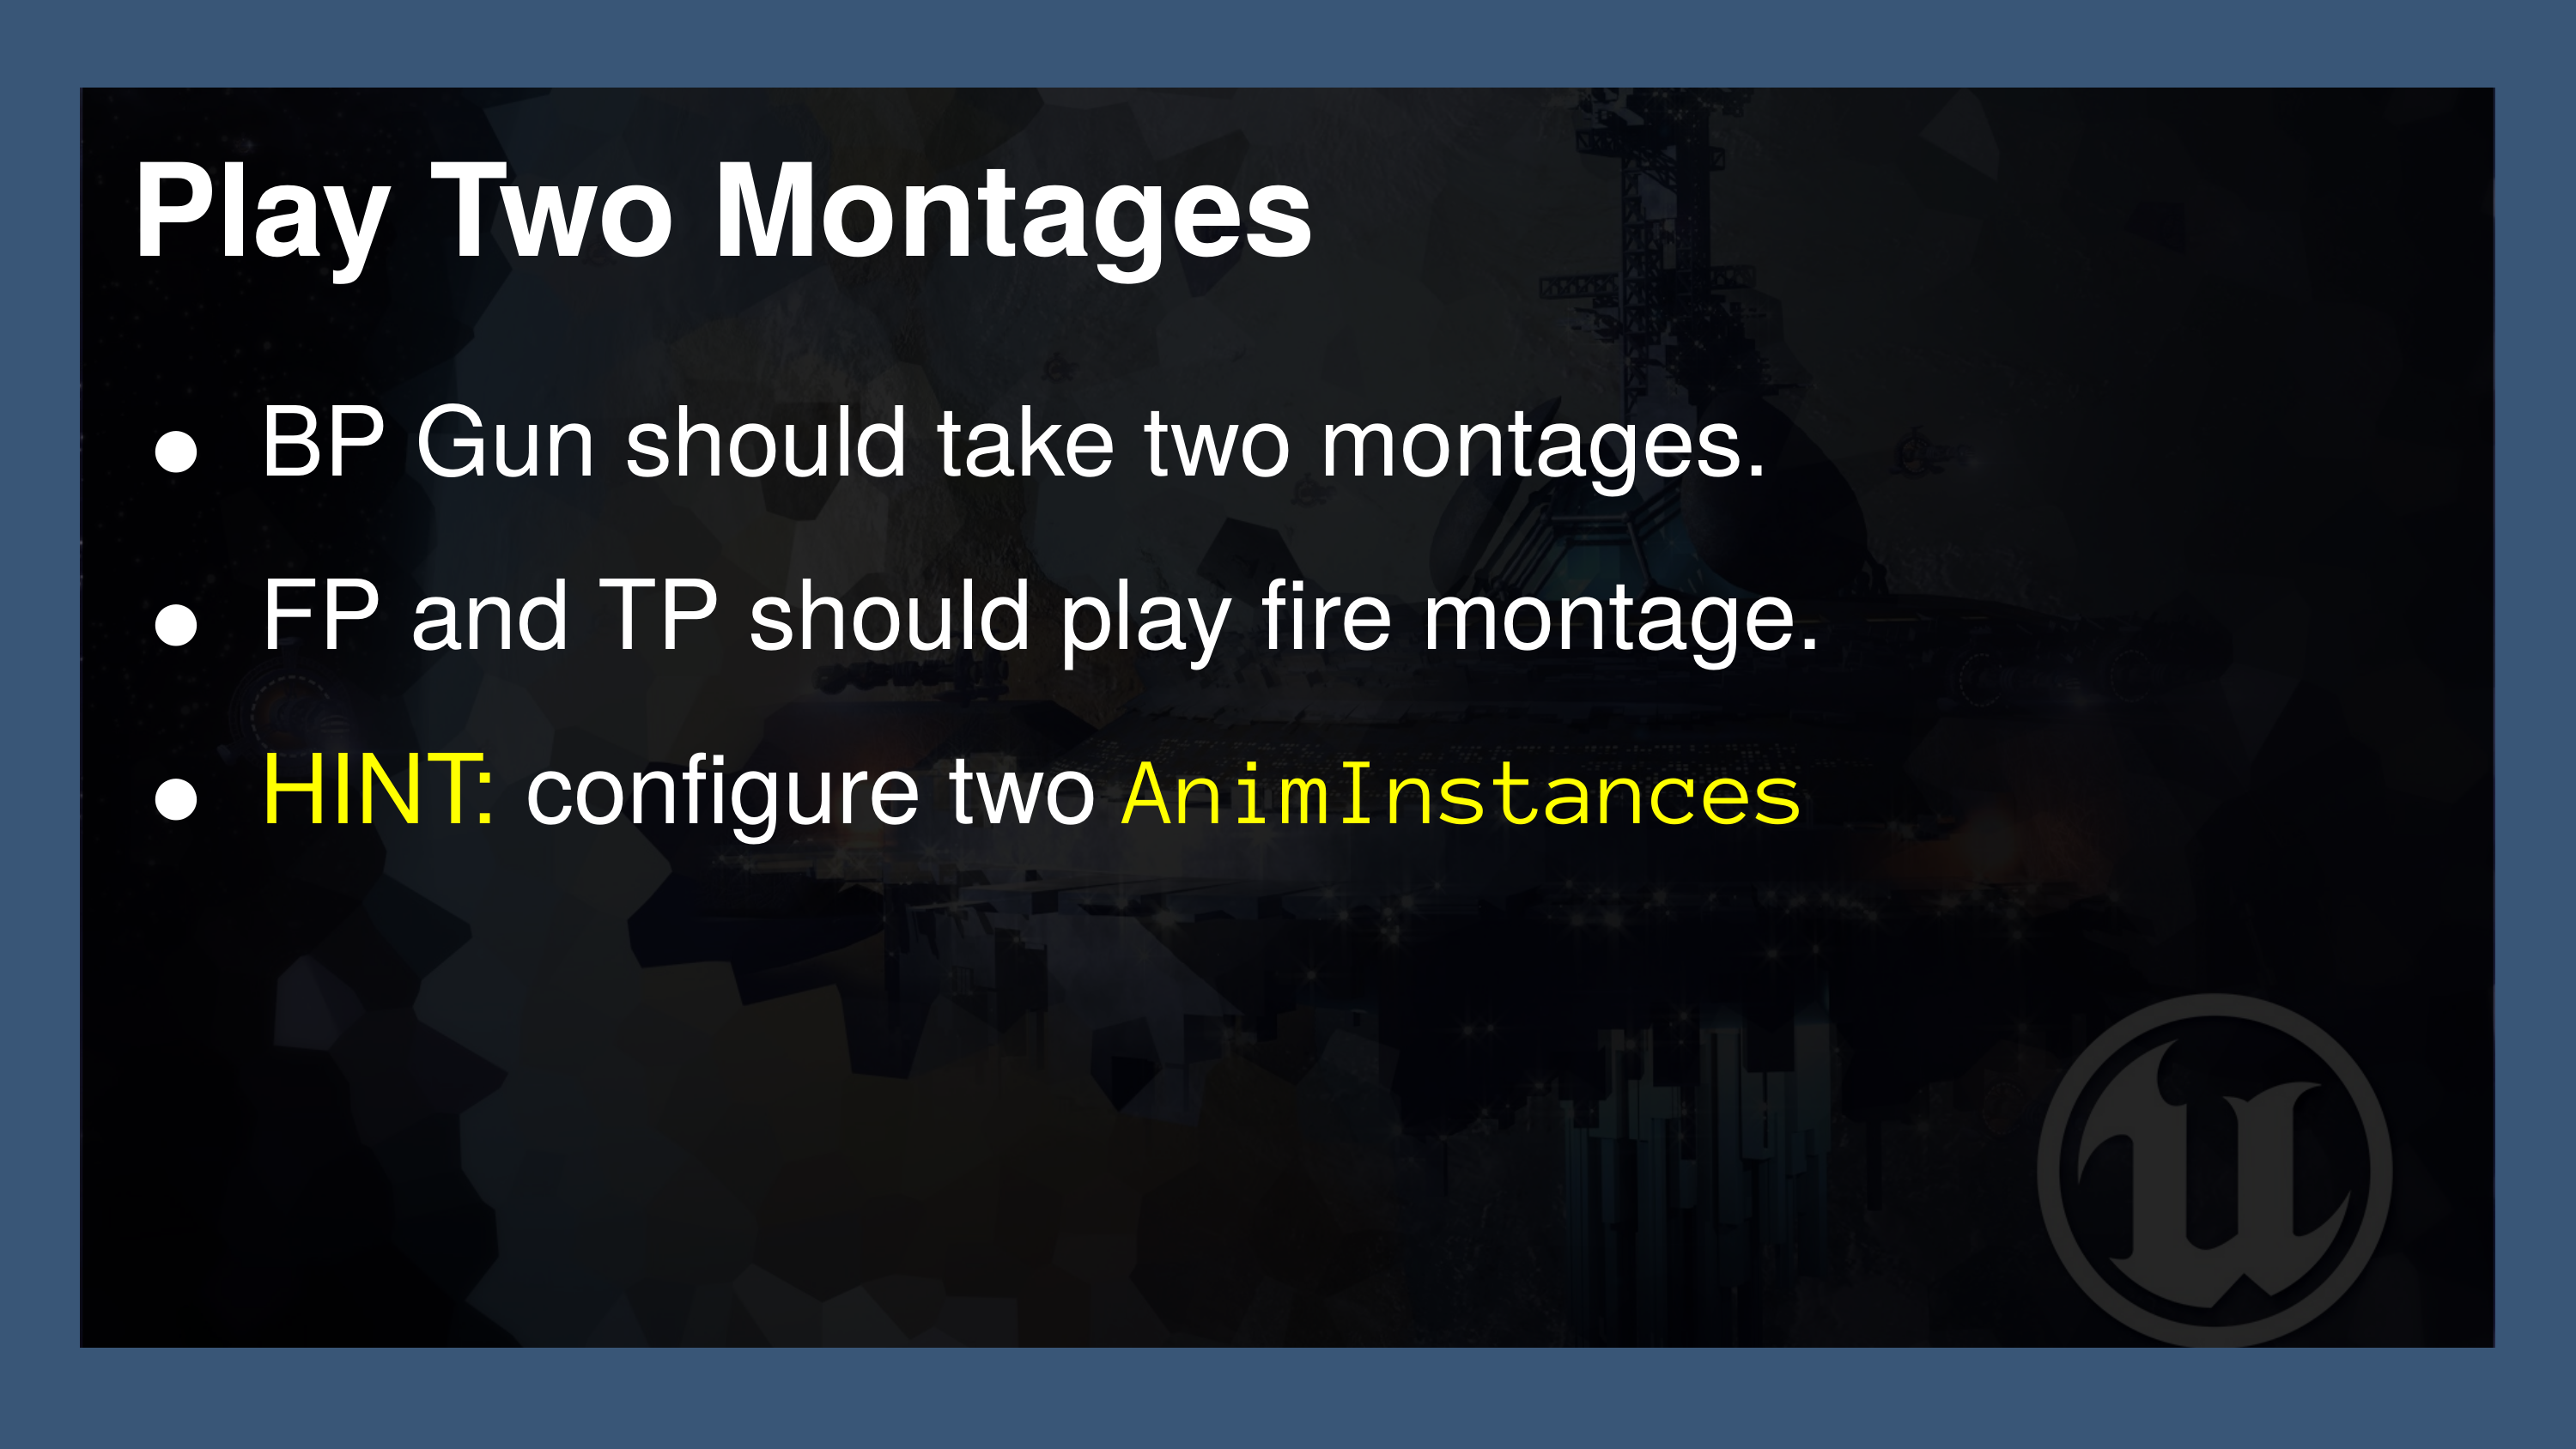

Play Two Montages
BP Gun should take two montages.
FP and TP should play fire montage.
HINT: configure two AnimInstances